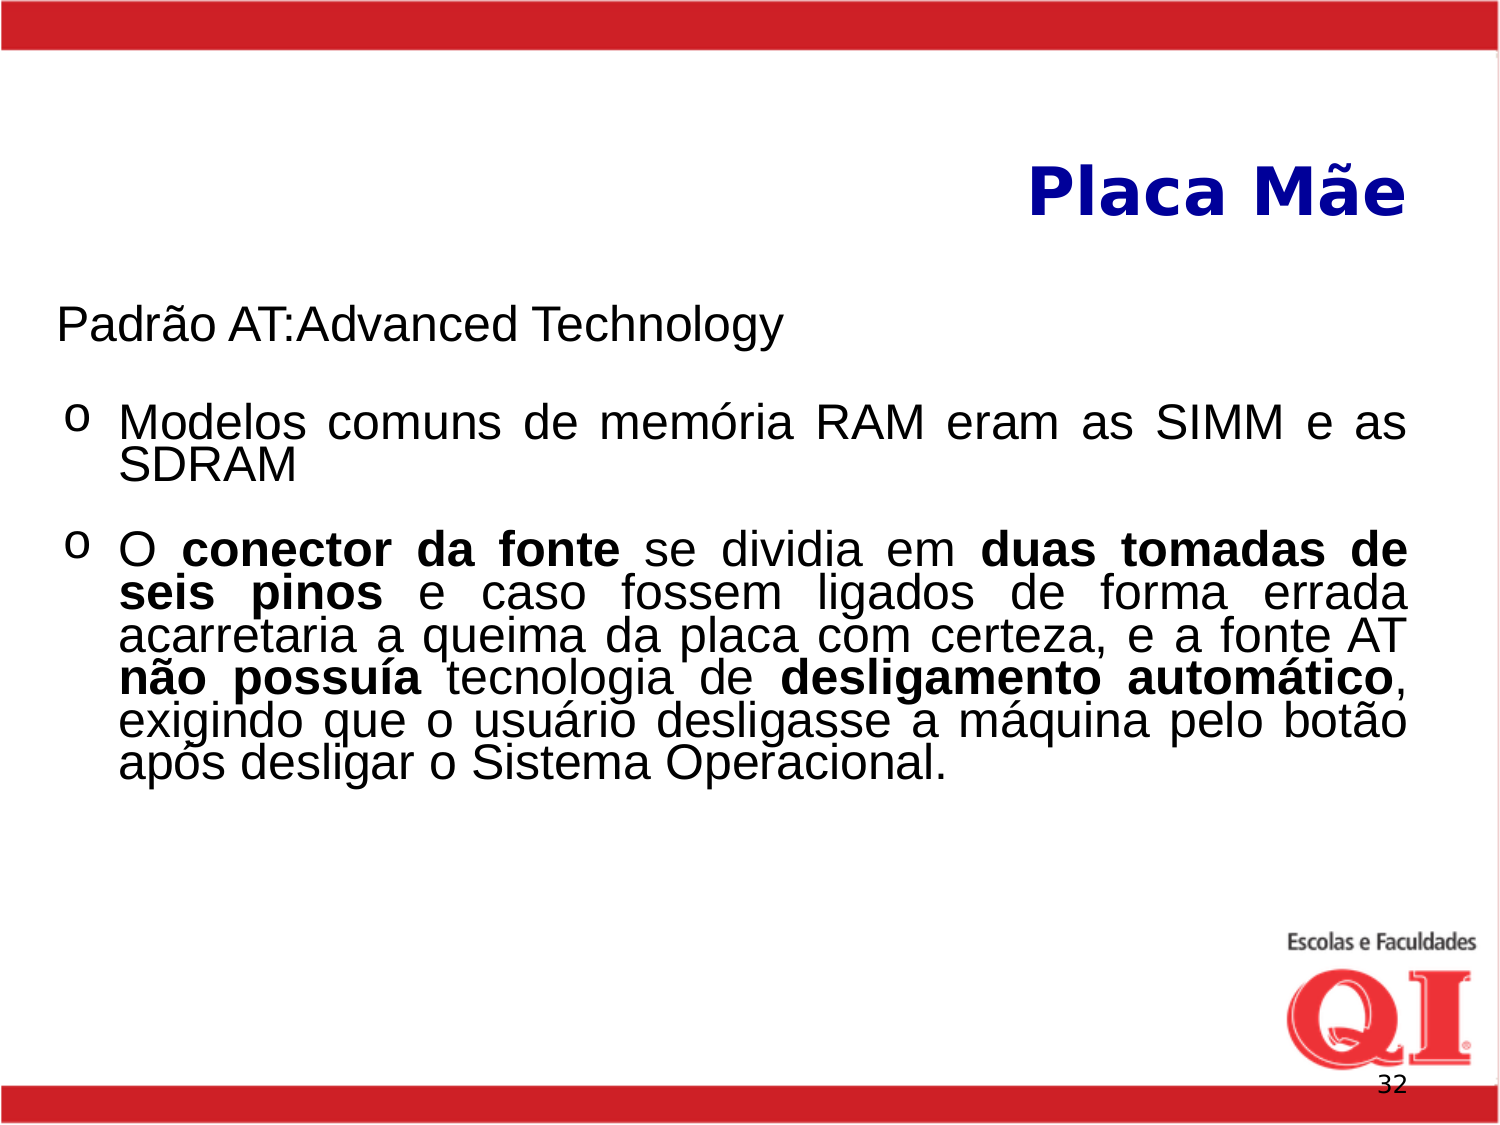

# Placa Mãe
Padrão AT:Advanced Technology

Modelos comuns de memória RAM eram as SIMM e as SDRAM

O conector da fonte se dividia em duas tomadas de seis pinos e caso fossem ligados de forma errada acarretaria a queima da placa com certeza, e a fonte AT não possuía tecnologia de desligamento automático, exigindo que o usuário desligasse a máquina pelo botão após desligar o Sistema Operacional.

32